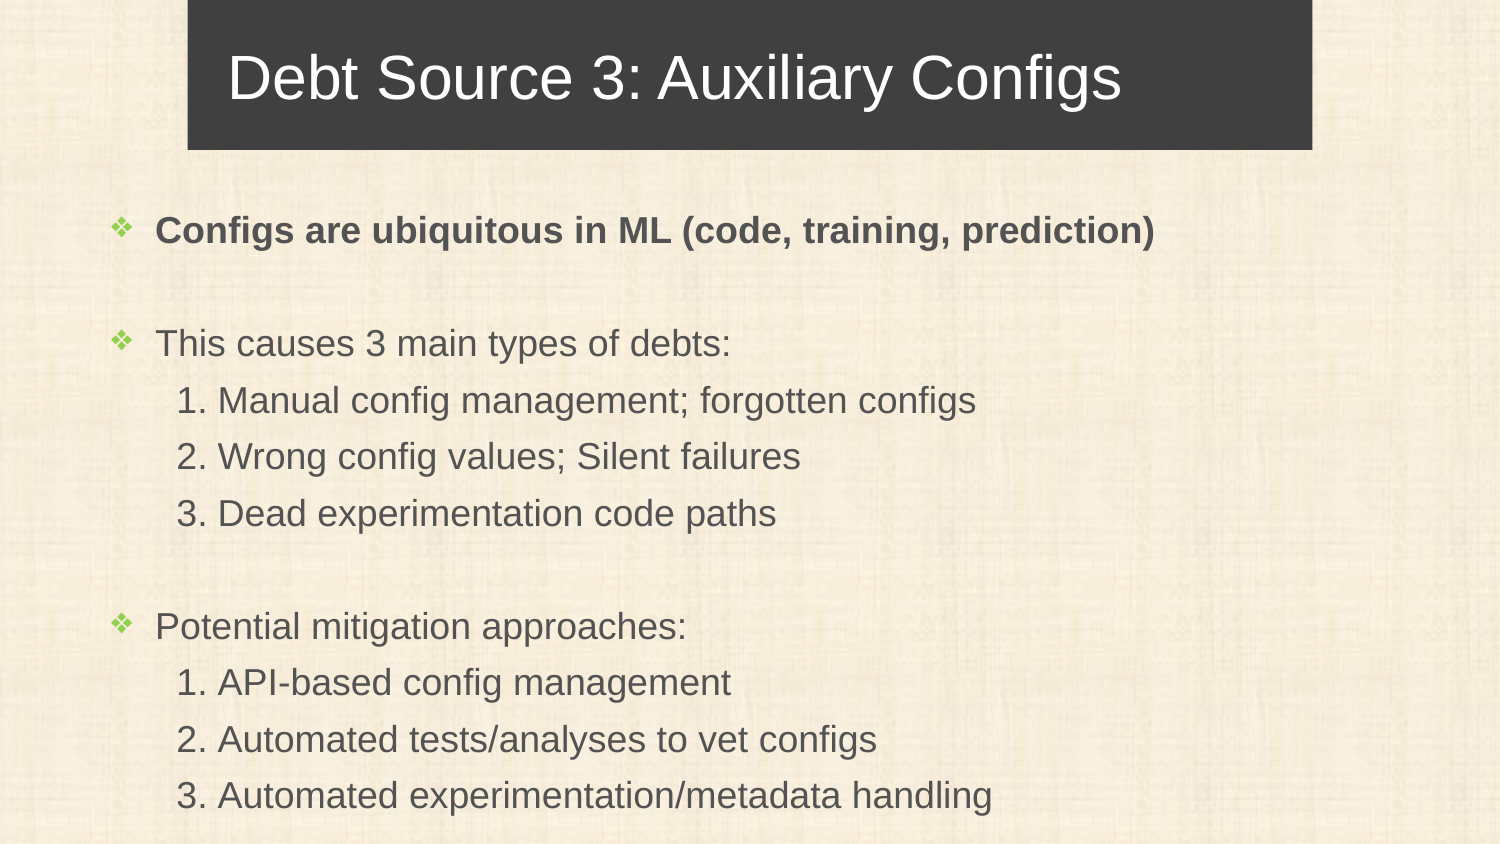

Debt Source 3: Auxiliary Configs
Configs are ubiquitous in ML (code, training, prediction)

This causes 3 main types of debts:
Manual config management; forgotten configs
Wrong config values; Silent failures
Dead experimentation code paths

Potential mitigation approaches:
API-based config management
Automated tests/analyses to vet configs
Automated experimentation/metadata handling